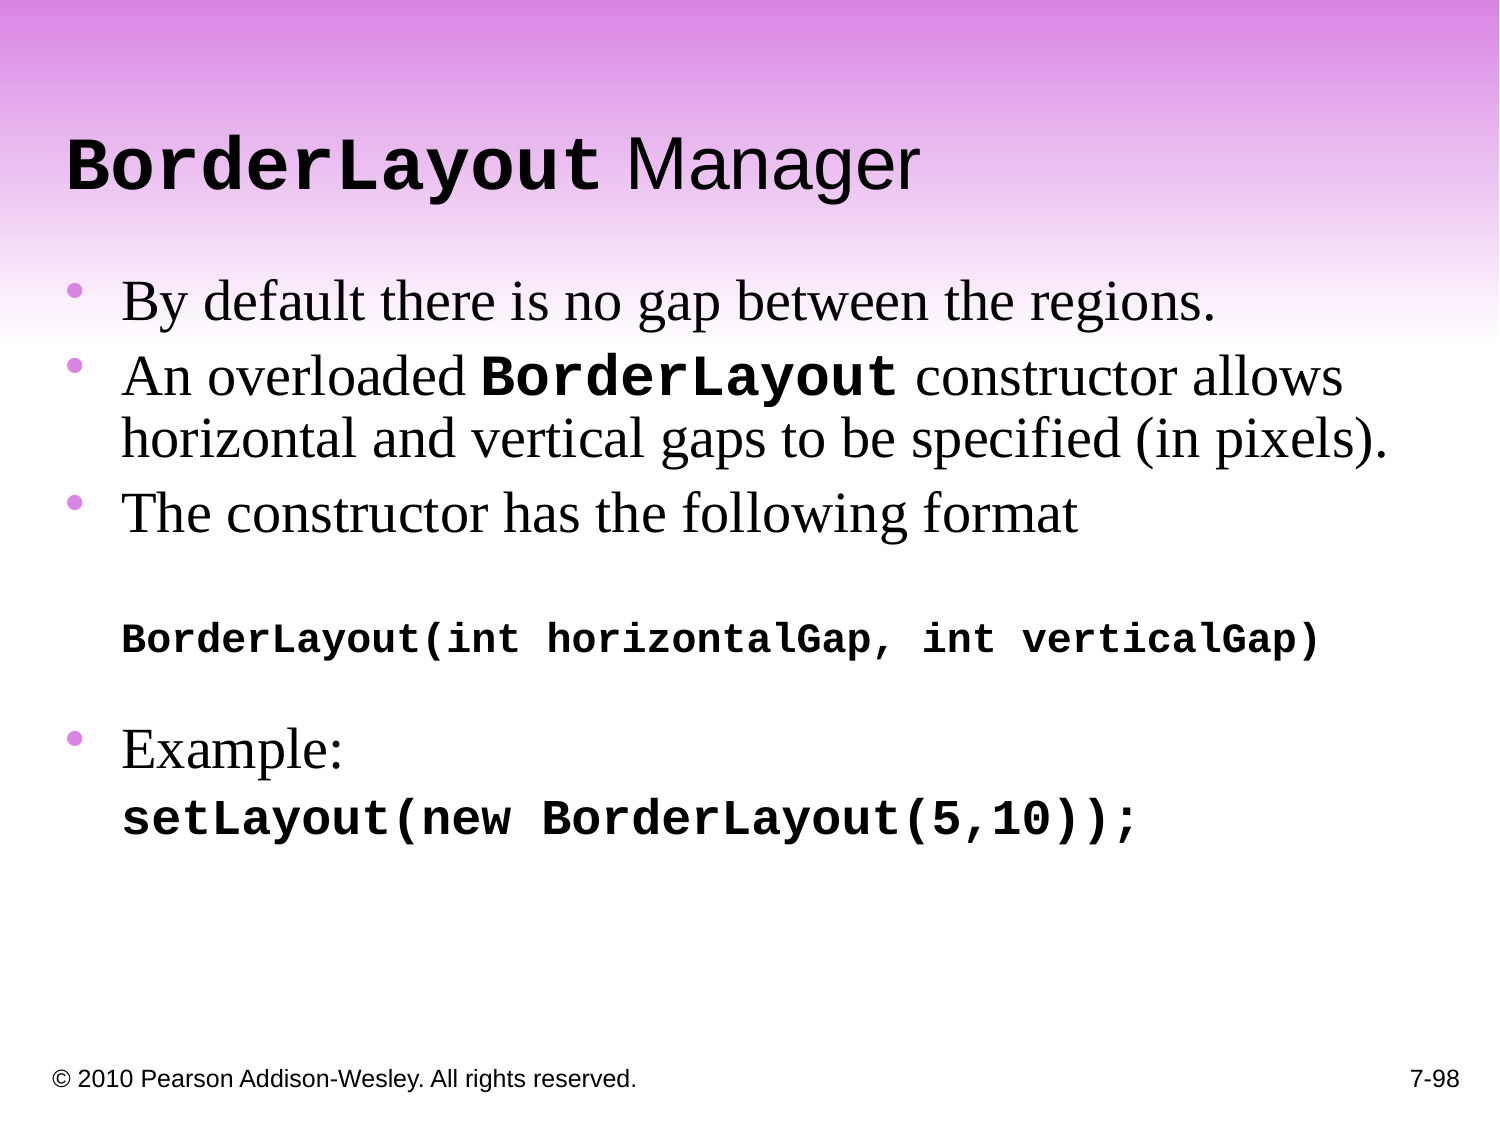

BorderLayout Manager
By default there is no gap between the regions.
An overloaded BorderLayout constructor allows horizontal and vertical gaps to be specified (in pixels).
The constructor has the following format
	BorderLayout(int horizontalGap, int verticalGap)
Example:
	setLayout(new BorderLayout(5,10));

7-98